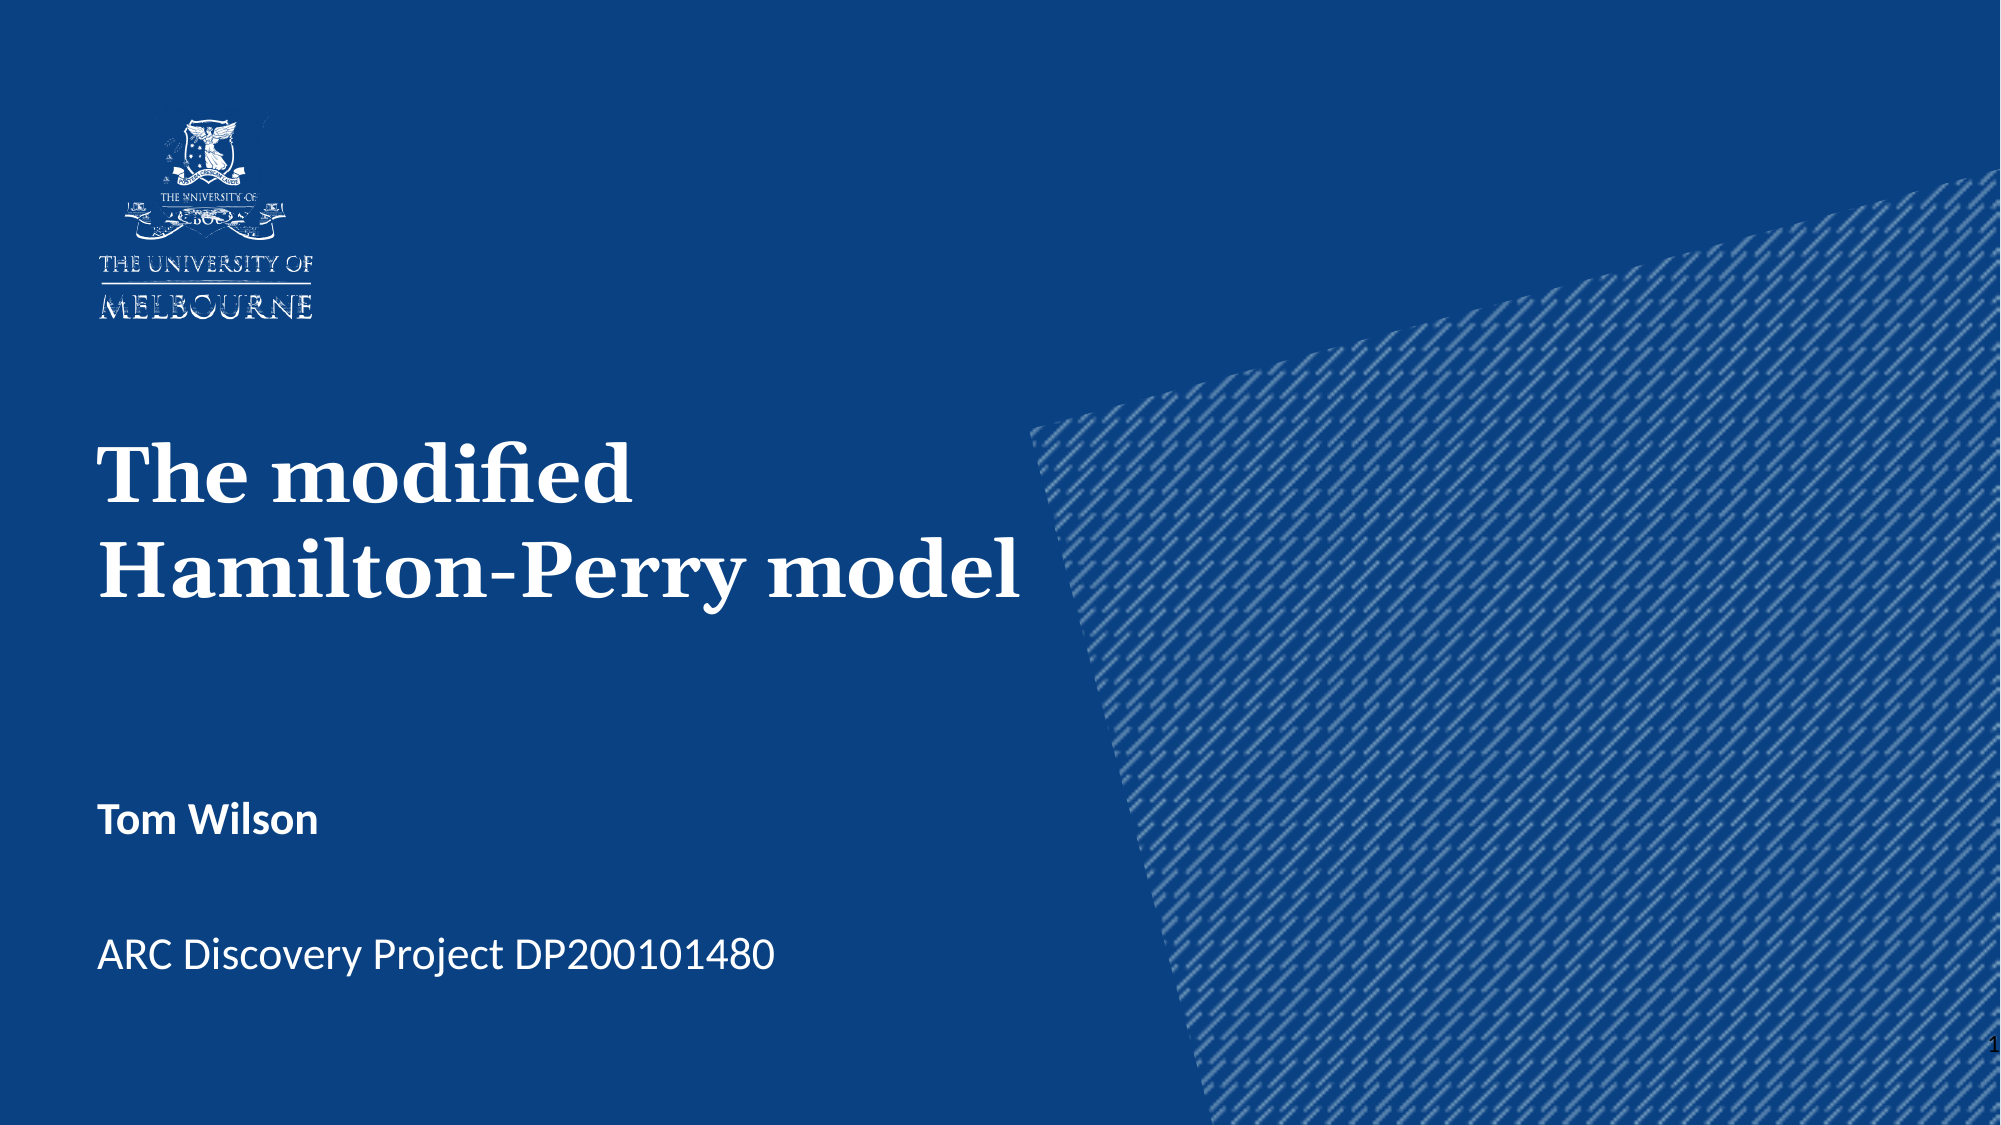

The modified Hamilton-Perry model
Tom Wilson

ARC Discovery Project DP200101480
1